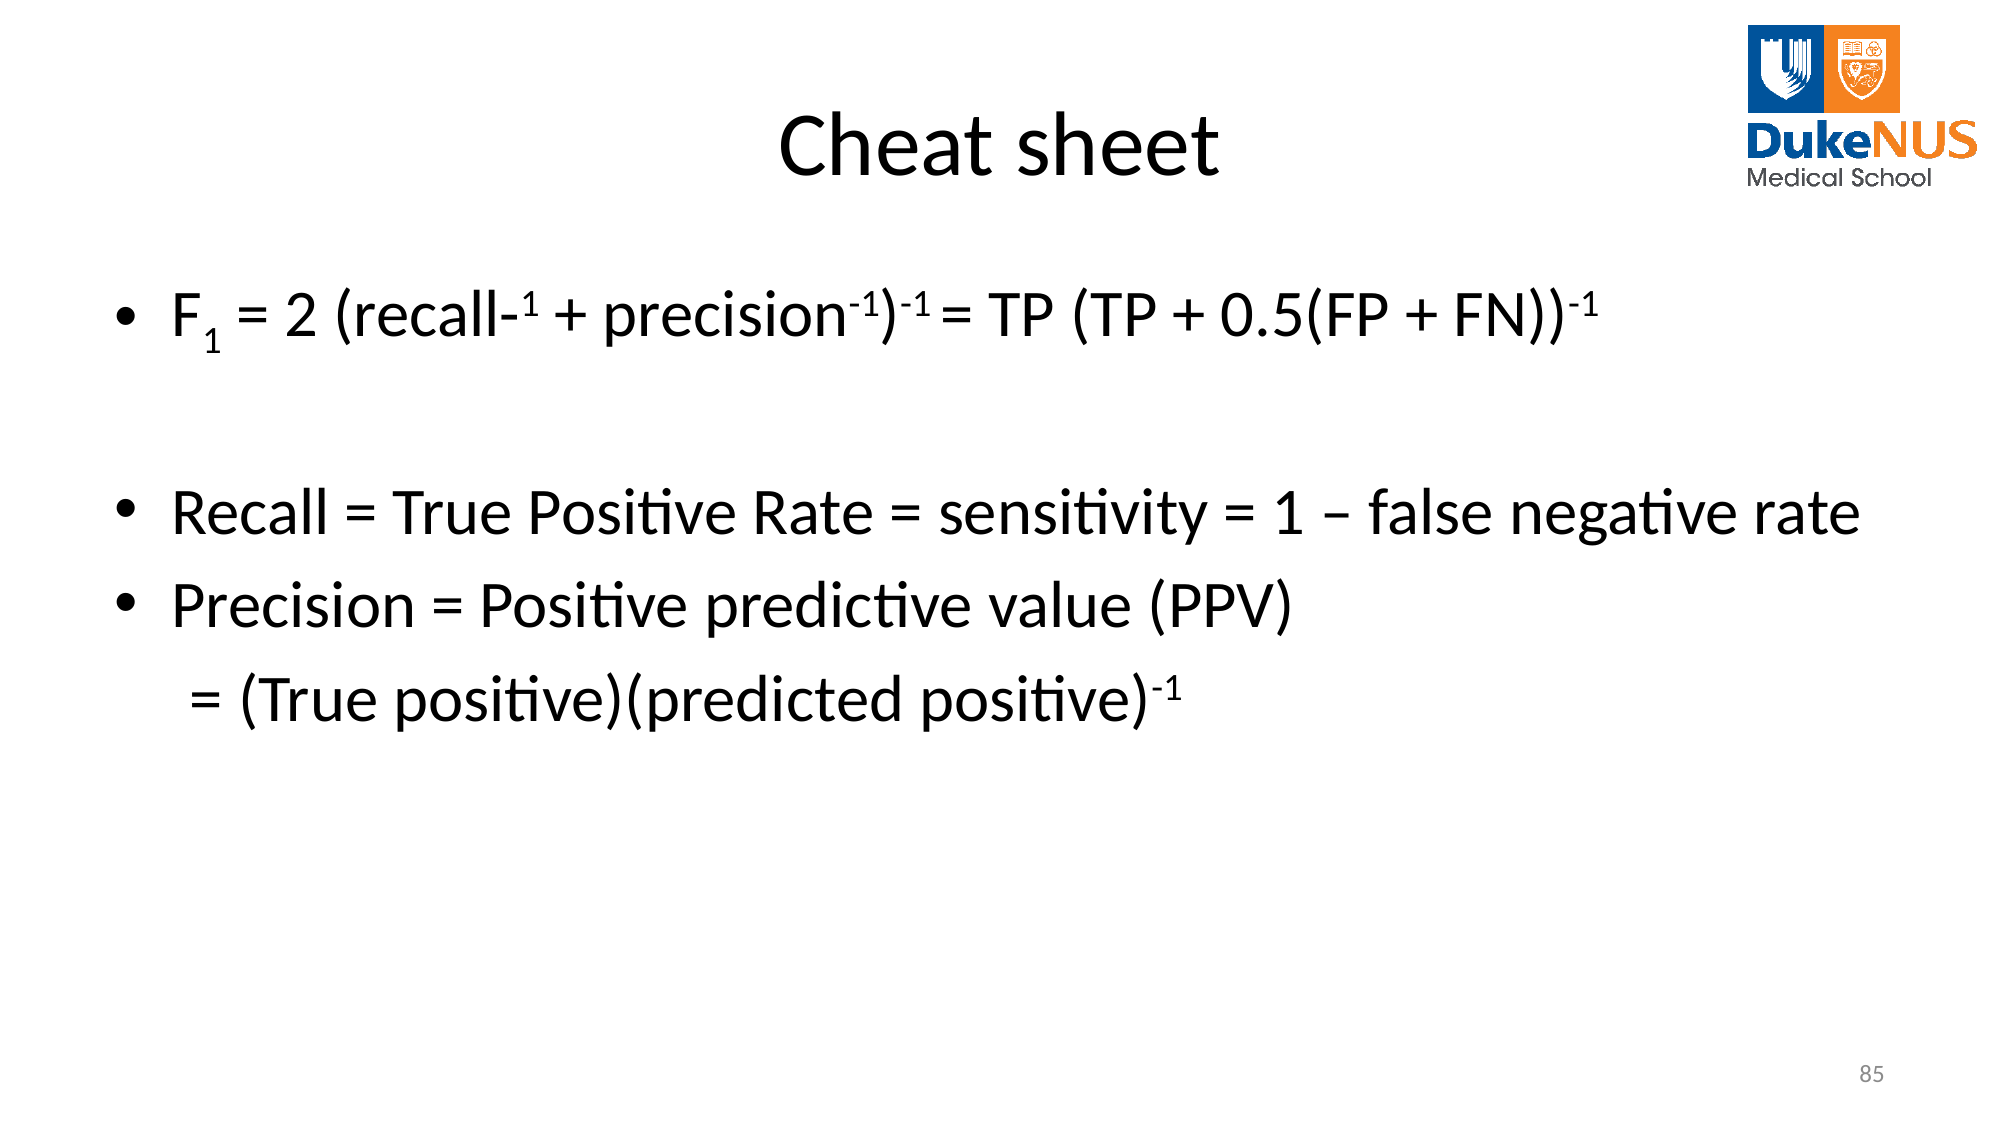

# Cheat sheet
F1 = 2 (recall-1 + precision-1)-1 = TP (TP + 0.5(FP + FN))-1

Recall = True Positive Rate = sensitivity = 1 – false negative rate
Precision = Positive predictive value (PPV)
     = (True positive)(predicted positive)-1
85